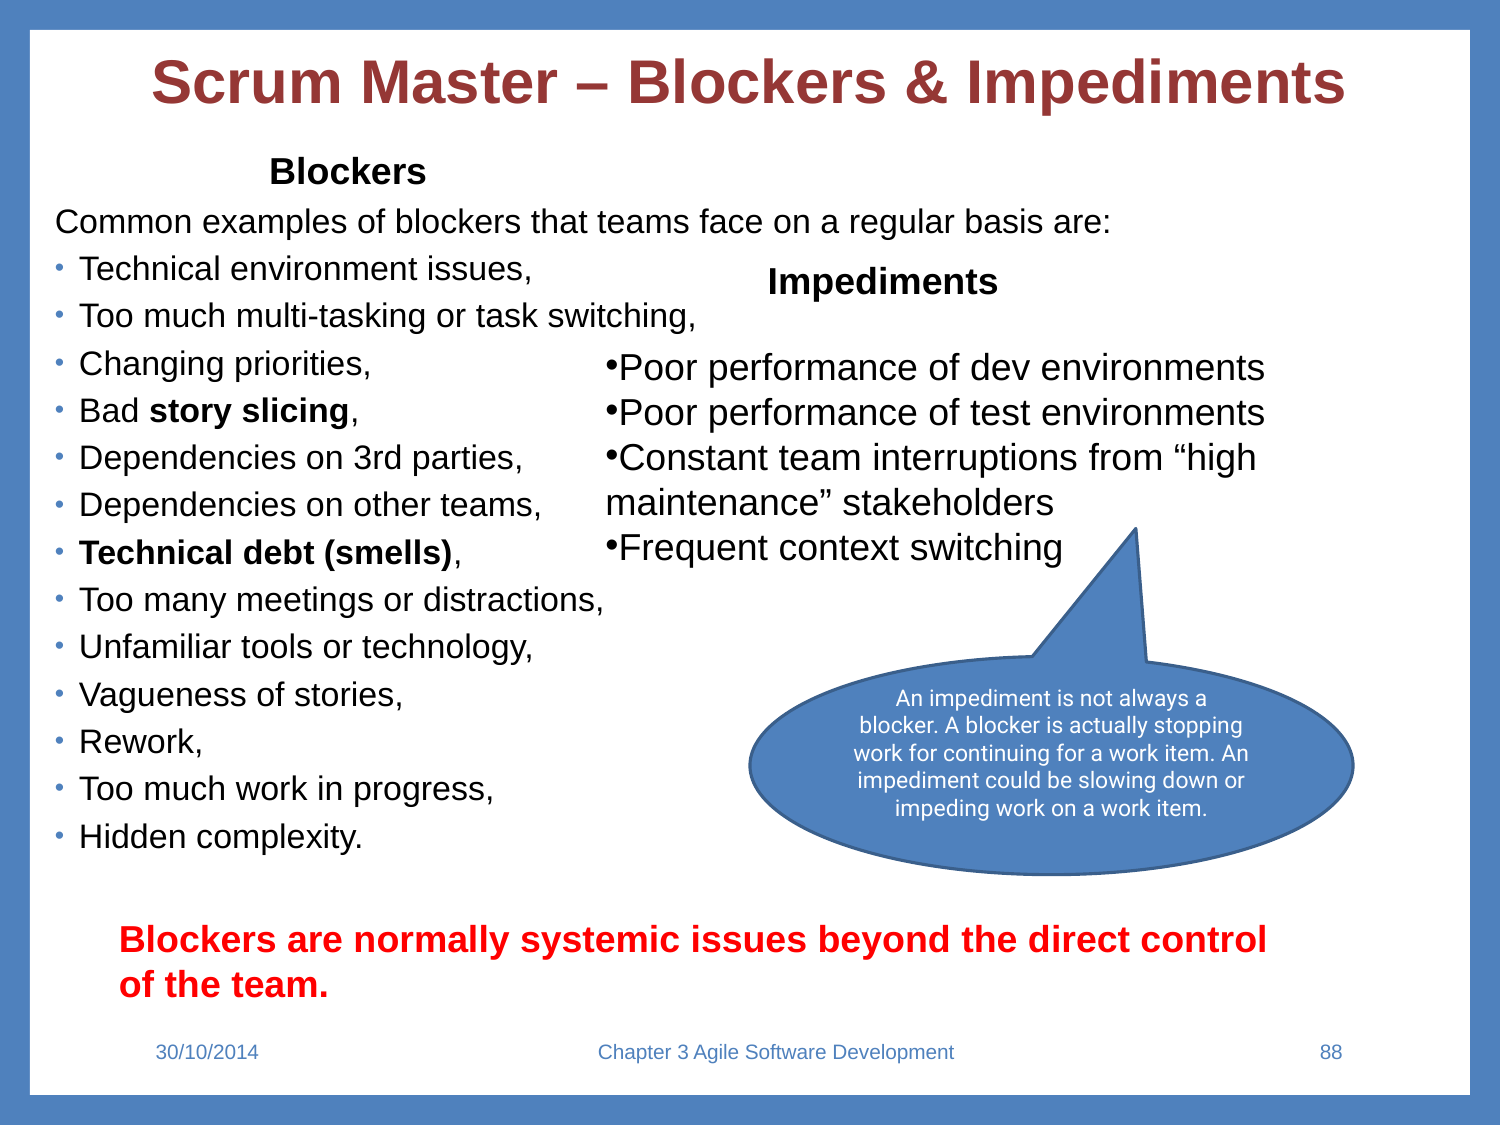

# Scrum Master – Blockers & Impediments
Blockers
Common examples of blockers that teams face on a regular basis are:
Technical environment issues,
Too much multi-tasking or task switching,
Changing priorities,
Bad story slicing,
Dependencies on 3rd parties,
Dependencies on other teams,
Technical debt (smells),
Too many meetings or distractions,
Unfamiliar tools or technology,
Vagueness of stories,
Rework,
Too much work in progress,
Hidden complexity.

Impediments
Poor performance of dev environments
Poor performance of test environments
Constant team interruptions from “high maintenance” stakeholders
Frequent context switching
An impediment is not always a blocker. A blocker is actually stopping work for continuing for a work item. An impediment could be slowing down or impeding work on a work item.

Blockers are normally systemic issues beyond the direct control of the team.
30/10/2014
Chapter 3 Agile Software Development
88